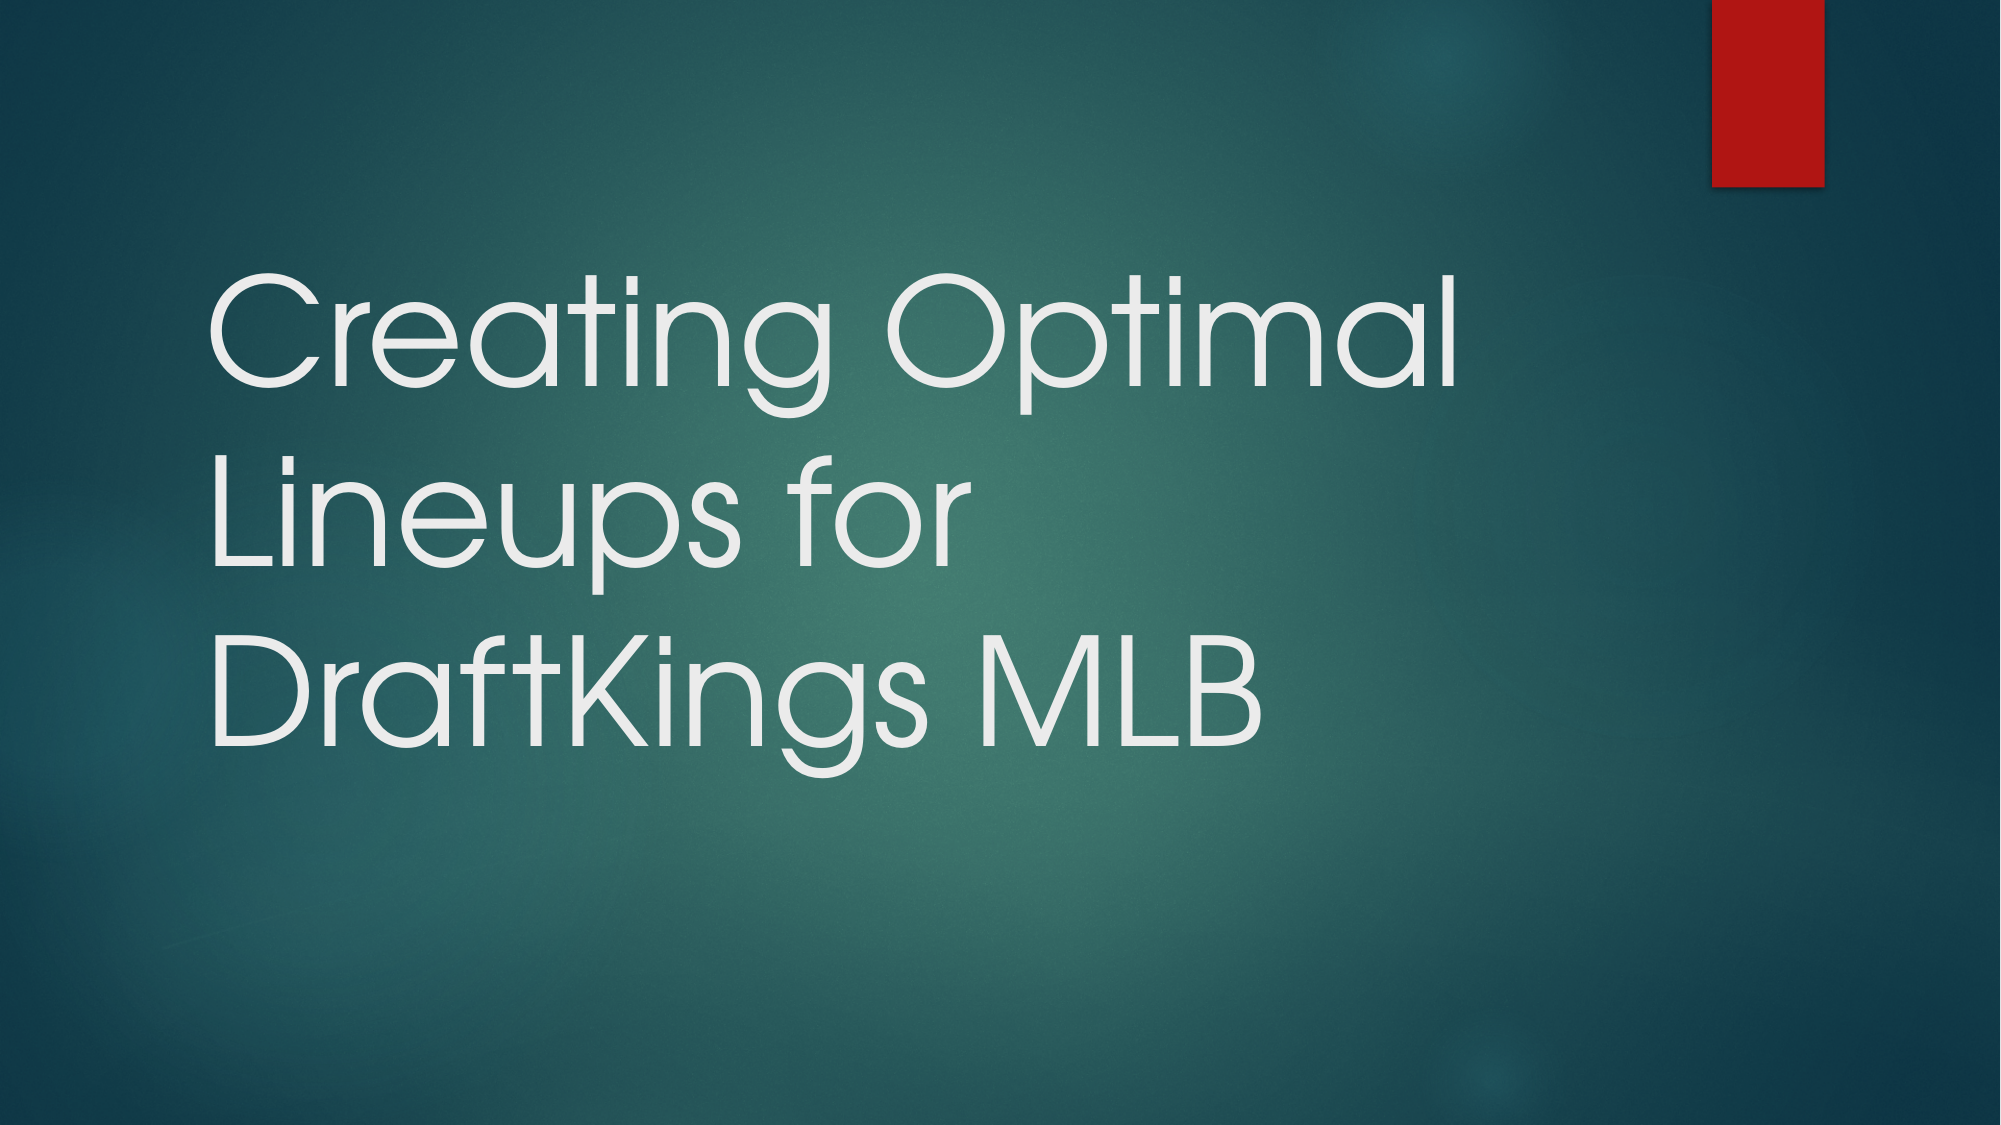

# Creating Optimal Lineups for DraftKings MLB